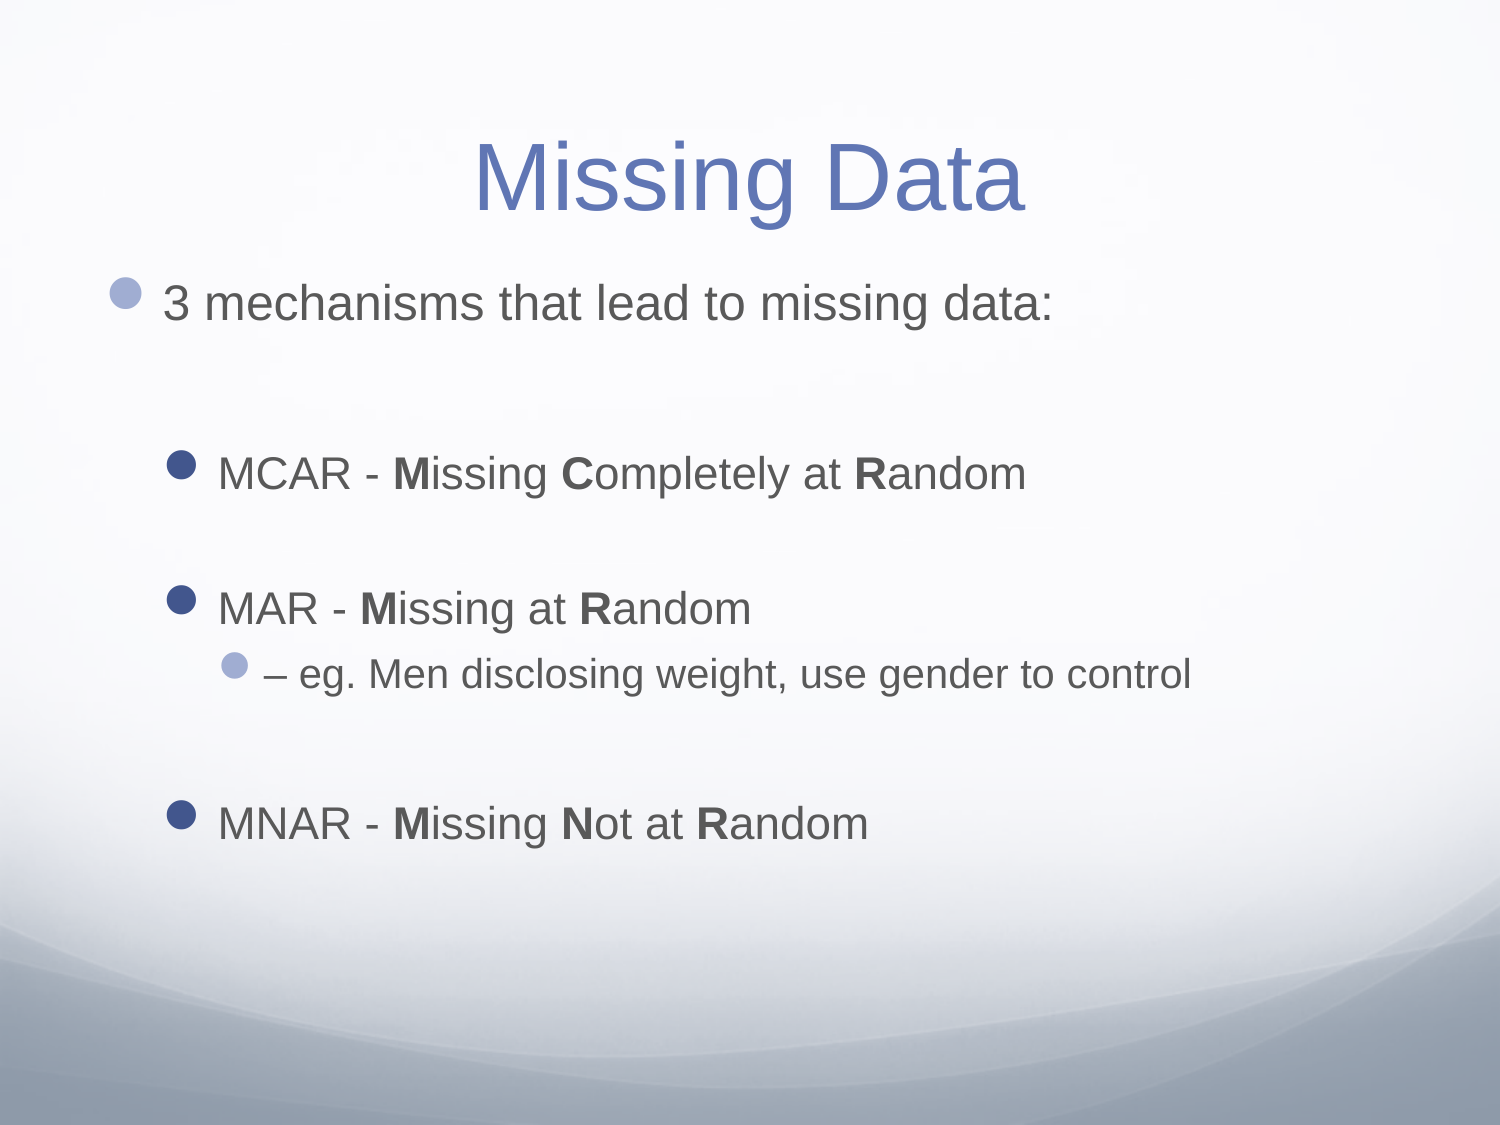

# Missing Data
3 mechanisms that lead to missing data:

MCAR - Missing Completely at Random

MAR - Missing at Random
– eg. Men disclosing weight, use gender to control

MNAR - Missing Not at Random